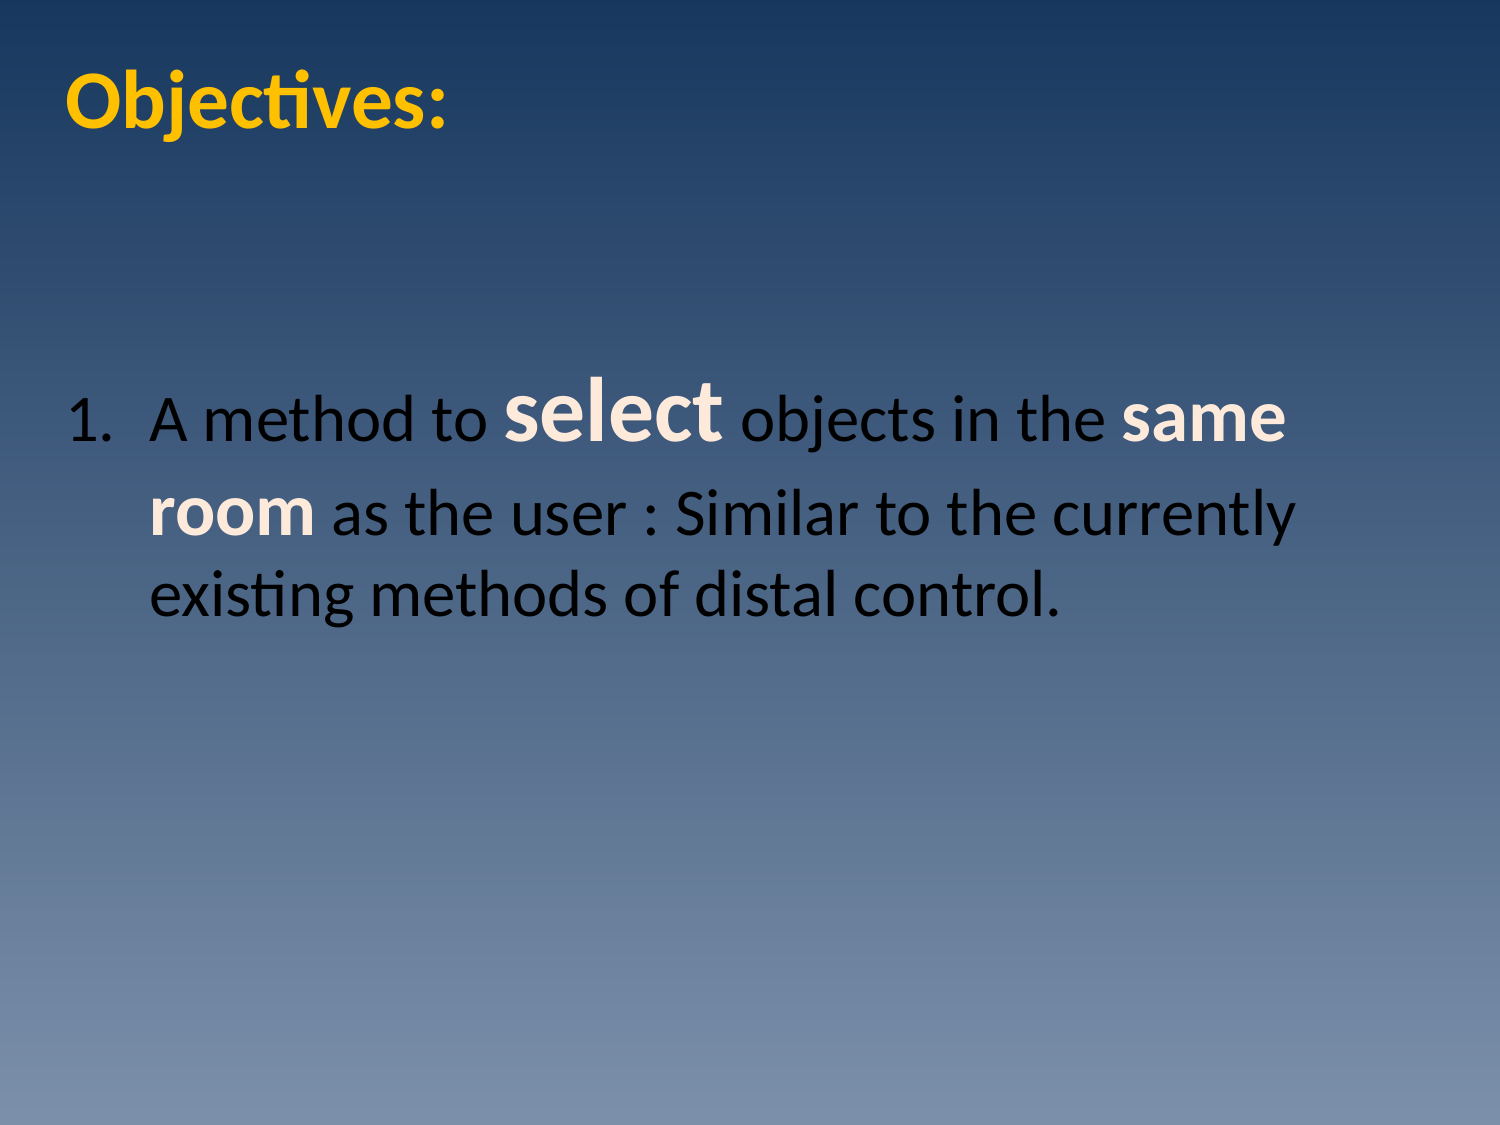

Objectives:

A method to select objects in the same room as the user : Similar to the currently existing methods of distal control.